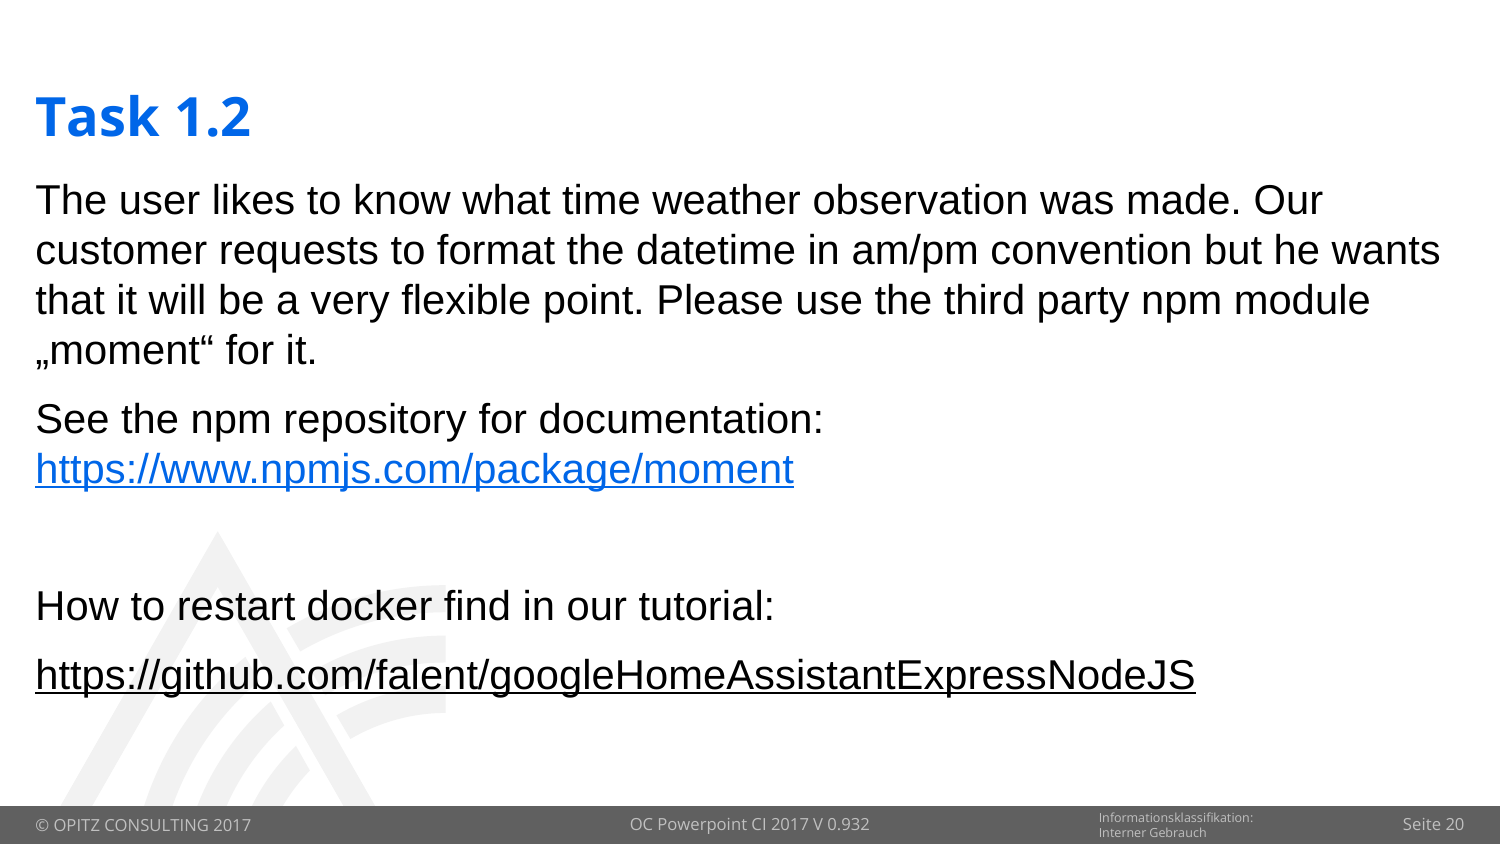

# Task 1.2
The user likes to know what time weather observation was made. Our customer requests to format the datetime in am/pm convention but he wants that it will be a very flexible point. Please use the third party npm module „moment“ for it.
See the npm repository for documentation: https://www.npmjs.com/package/moment

How to restart docker find in our tutorial:
https://github.com/falent/googleHomeAssistantExpressNodeJS
OC Powerpoint CI 2017 V 0.932
Seite 20